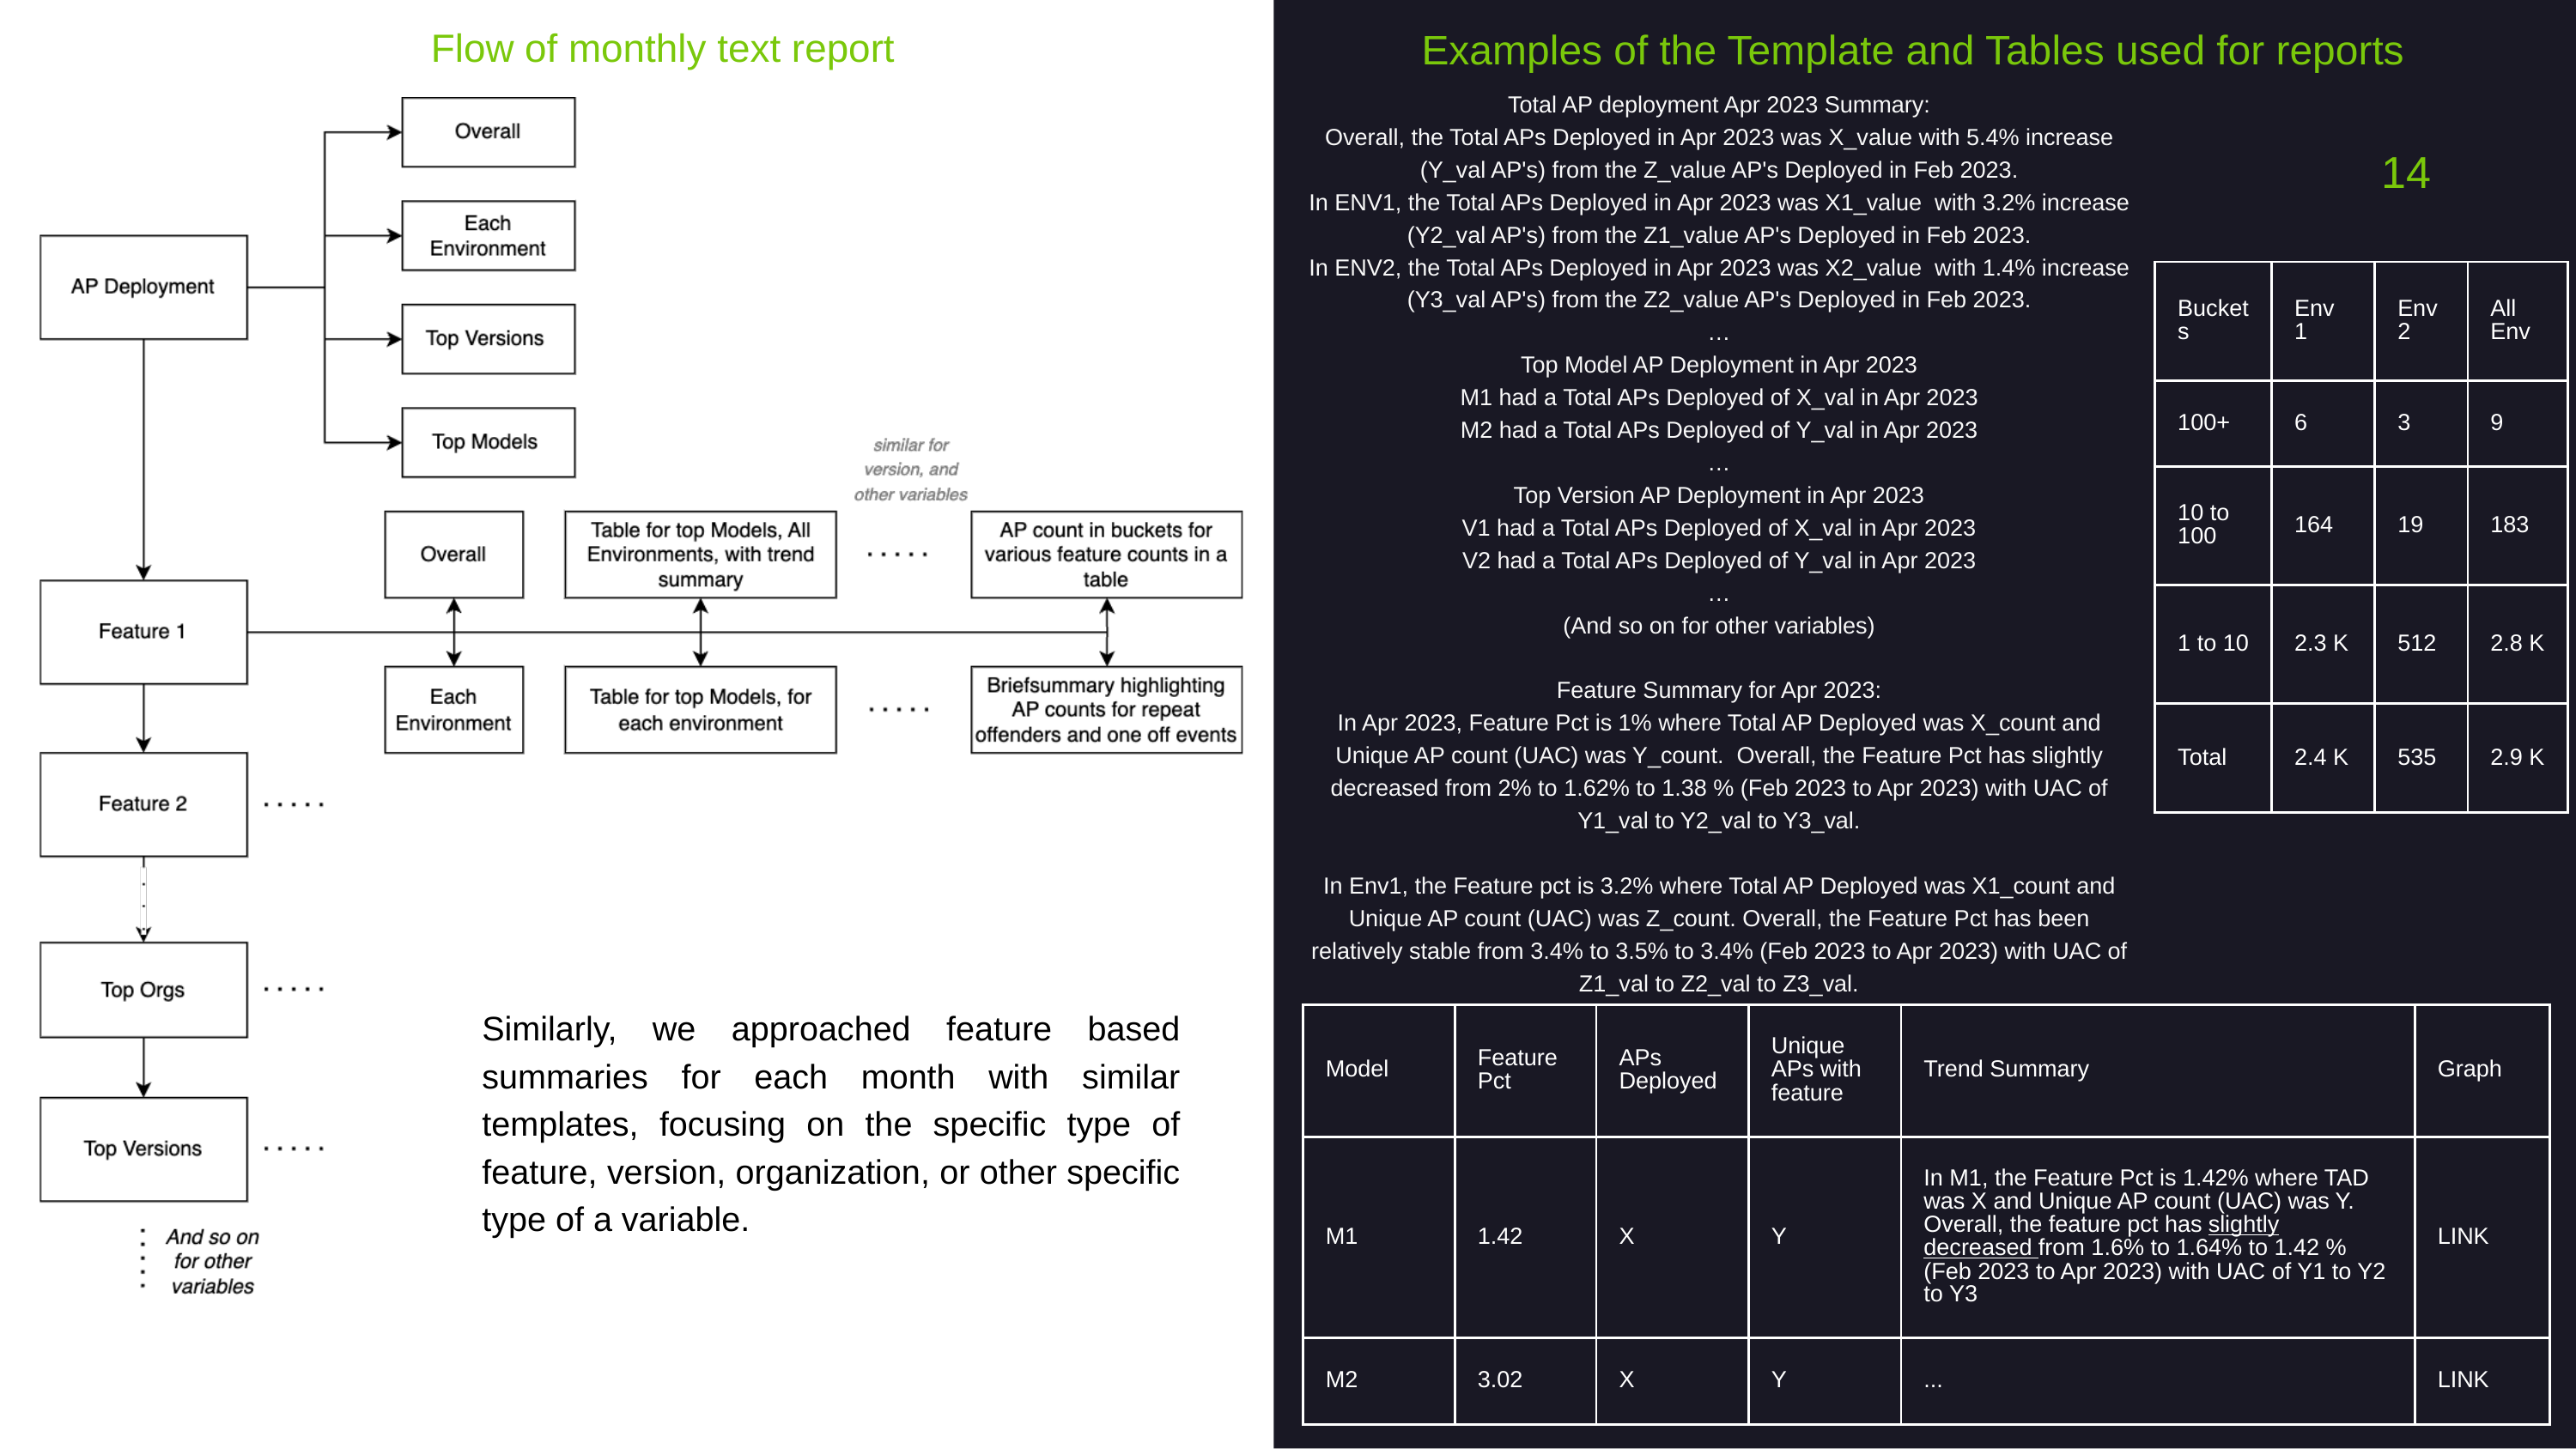

Flow of monthly text report
Examples of the Template and Tables used for reports
Total AP deployment Apr 2023 Summary:
Overall, the Total APs Deployed in Apr 2023 was X_value with 5.4% increase (Y_val AP's) from the Z_value AP's Deployed in Feb 2023.
In ENV1, the Total APs Deployed in Apr 2023 was X1_value  with 3.2% increase (Y2_val AP's) from the Z1_value AP's Deployed in Feb 2023.
In ENV2, the Total APs Deployed in Apr 2023 was X2_value  with 1.4% increase (Y3_val AP's) from the Z2_value AP's Deployed in Feb 2023.
…
Top Model AP Deployment in Apr 2023
M1 had a Total APs Deployed of X_val in Apr 2023
M2 had a Total APs Deployed of Y_val in Apr 2023
…
Top Version AP Deployment in Apr 2023
V1 had a Total APs Deployed of X_val in Apr 2023
V2 had a Total APs Deployed of Y_val in Apr 2023
…
(And so on for other variables)

Feature Summary for Apr 2023:
In Apr 2023, Feature Pct is 1% where Total AP Deployed was X_count and Unique AP count (UAC) was Y_count.  Overall, the Feature Pct has slightly decreased from 2% to 1.62% to 1.38 % (Feb 2023 to Apr 2023) with UAC of Y1_val to Y2_val to Y3_val.

In Env1, the Feature pct is 3.2% where Total AP Deployed was X1_count and Unique AP count (UAC) was Z_count. Overall, the Feature Pct has been relatively stable from 3.4% to 3.5% to 3.4% (Feb 2023 to Apr 2023) with UAC of Z1_val to Z2_val to Z3_val.

14
| Buckets | Env 1 | Env 2 | All Env |
| --- | --- | --- | --- |
| 100+ | 6 | 3 | 9 |
| 10 to 100 | 164 | 19 | 183 |
| 1 to 10 | 2.3 K | 512 | 2.8 K |
| Total | 2.4 K | 535 | 2.9 K |
Similarly, we approached feature based summaries for each month with similar templates, focusing on the specific type of feature, version, organization, or other specific type of a variable.
| Model | Feature Pct | APs Deployed | Unique APs with feature | Trend Summary | Graph |
| --- | --- | --- | --- | --- | --- |
| M1 | 1.42 | X | Y | In M1, the Feature Pct is 1.42% where TAD was X and Unique AP count (UAC) was Y. Overall, the feature pct has slightly decreased from 1.6% to 1.64% to 1.42 % (Feb 2023 to Apr 2023) with UAC of Y1 to Y2 to Y3 | LINK |
| M2 | 3.02 | X | Y | ... | LINK |